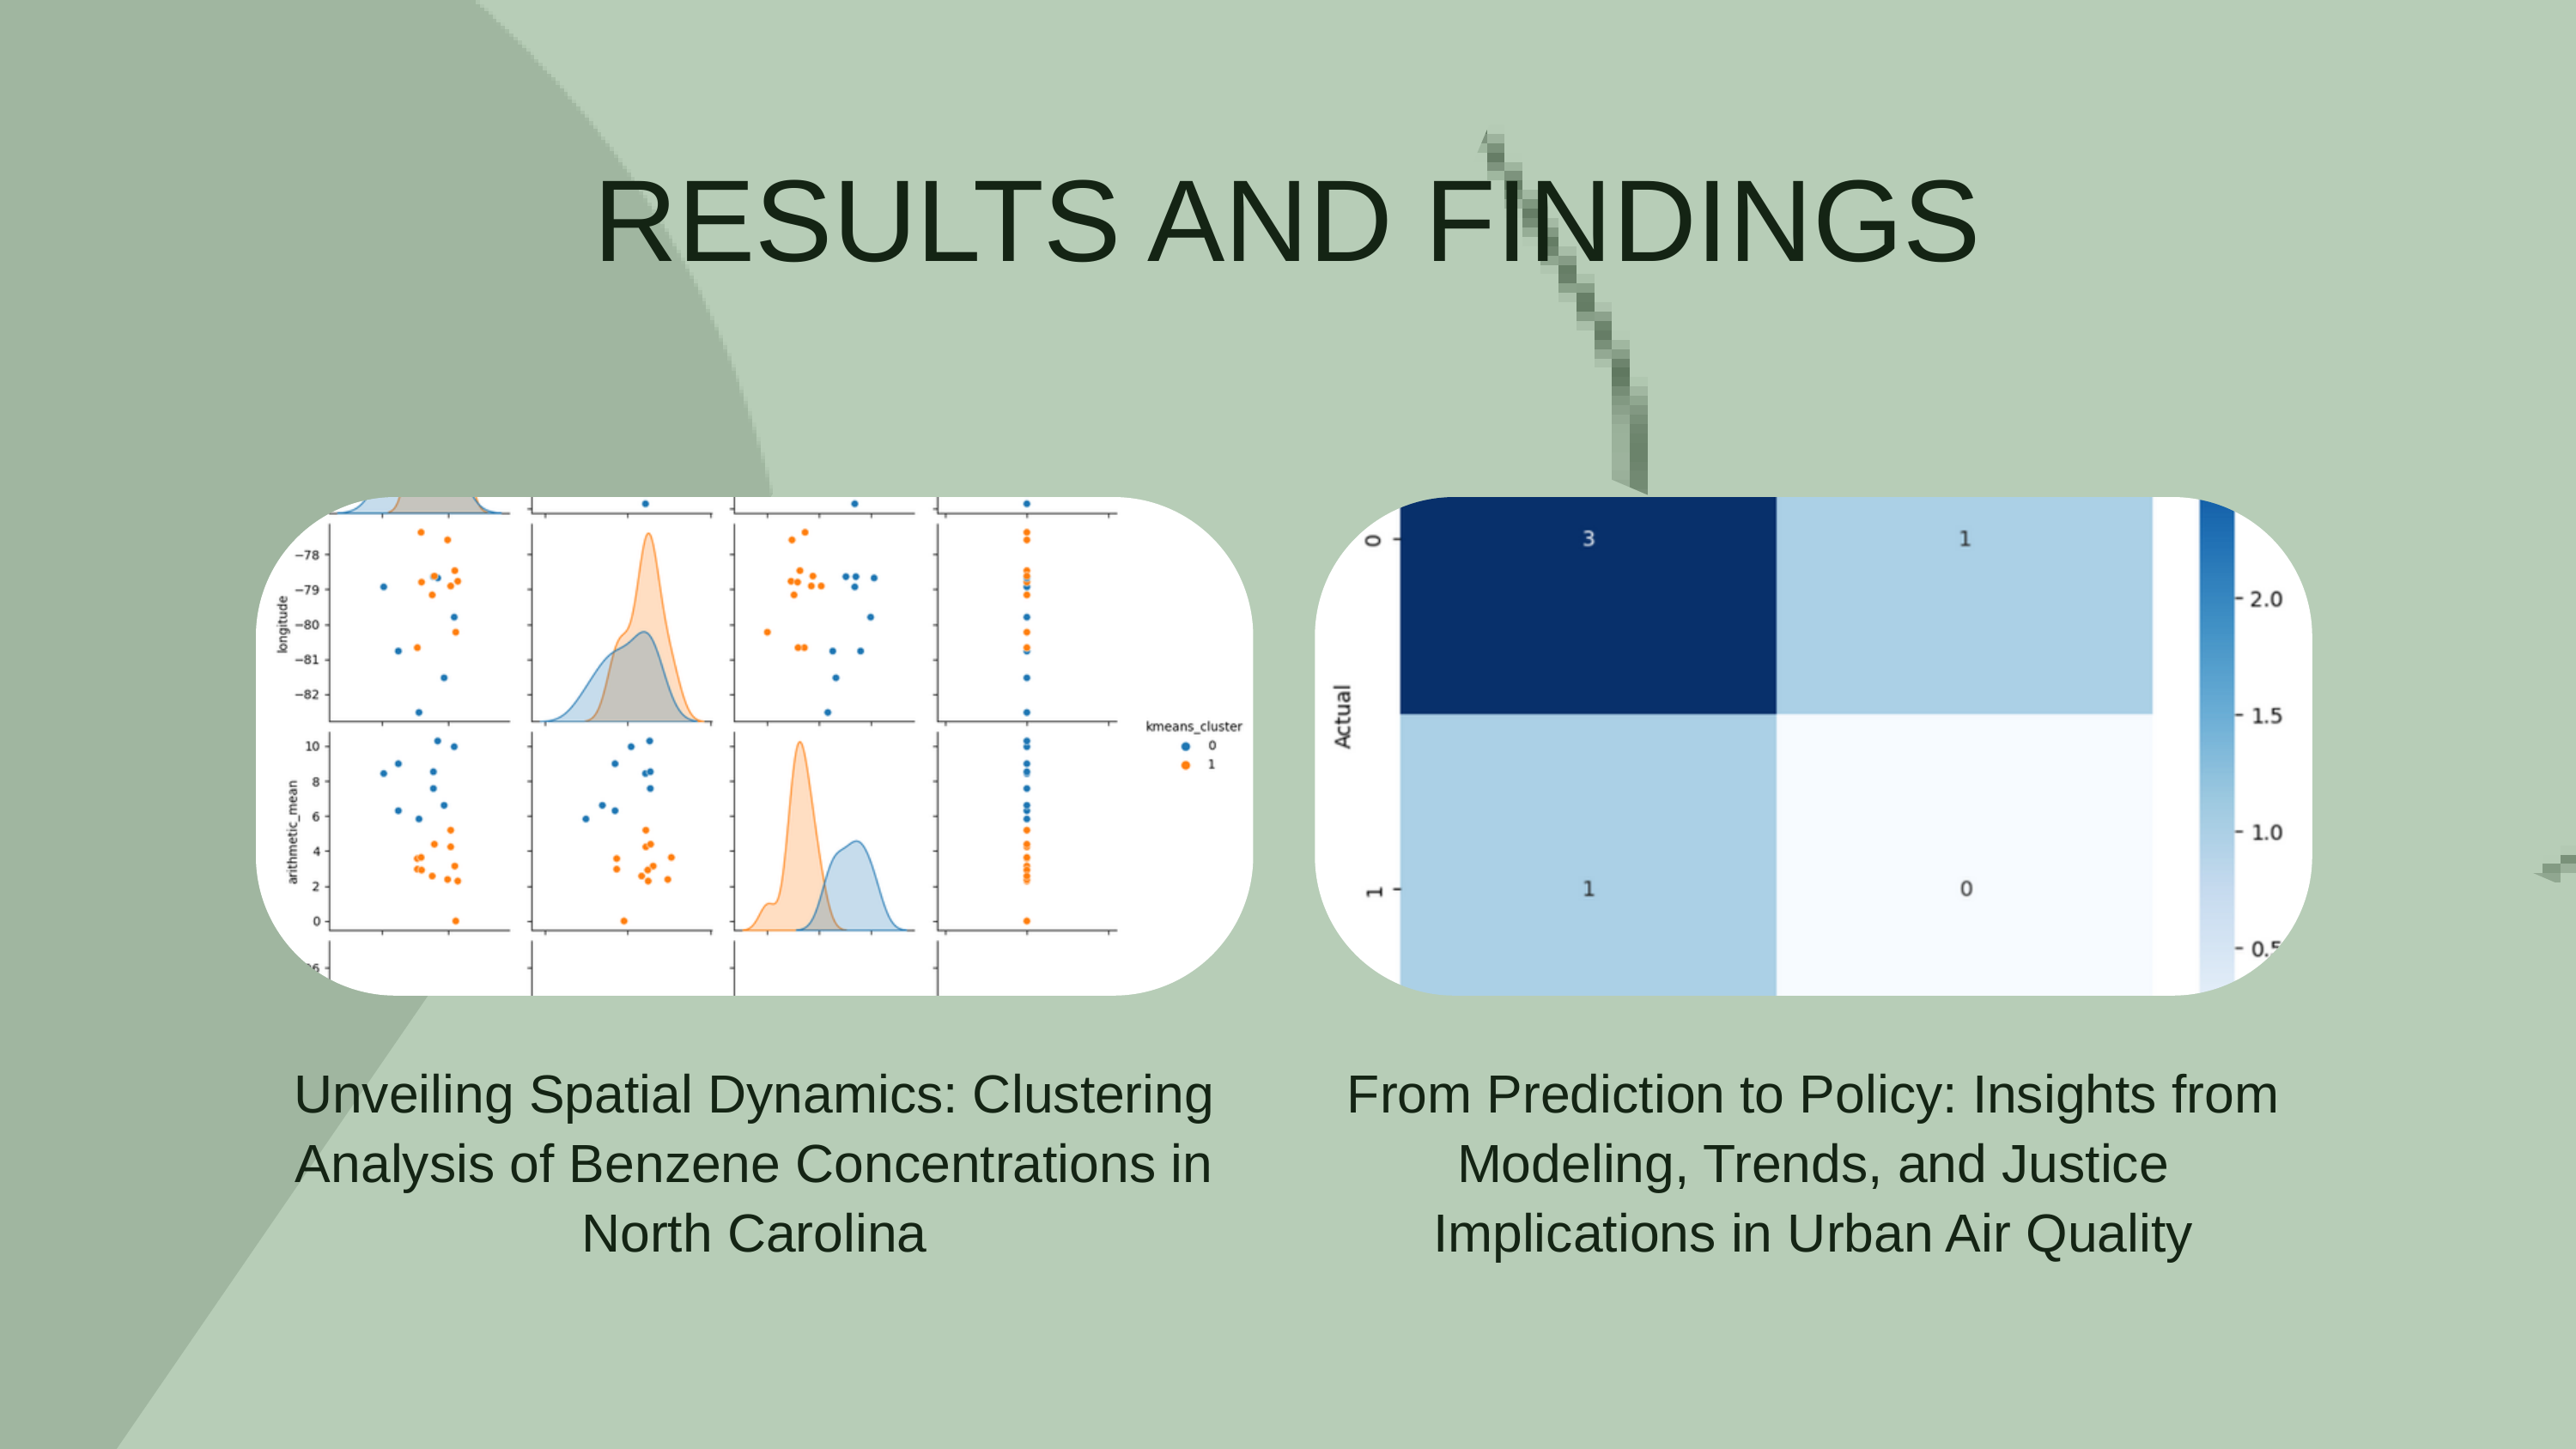

RESULTS AND FINDINGS

Unveiling Spatial Dynamics: Clustering Analysis of Benzene Concentrations in North Carolina
From Prediction to Policy: Insights from Modeling, Trends, and Justice Implications in Urban Air Quality